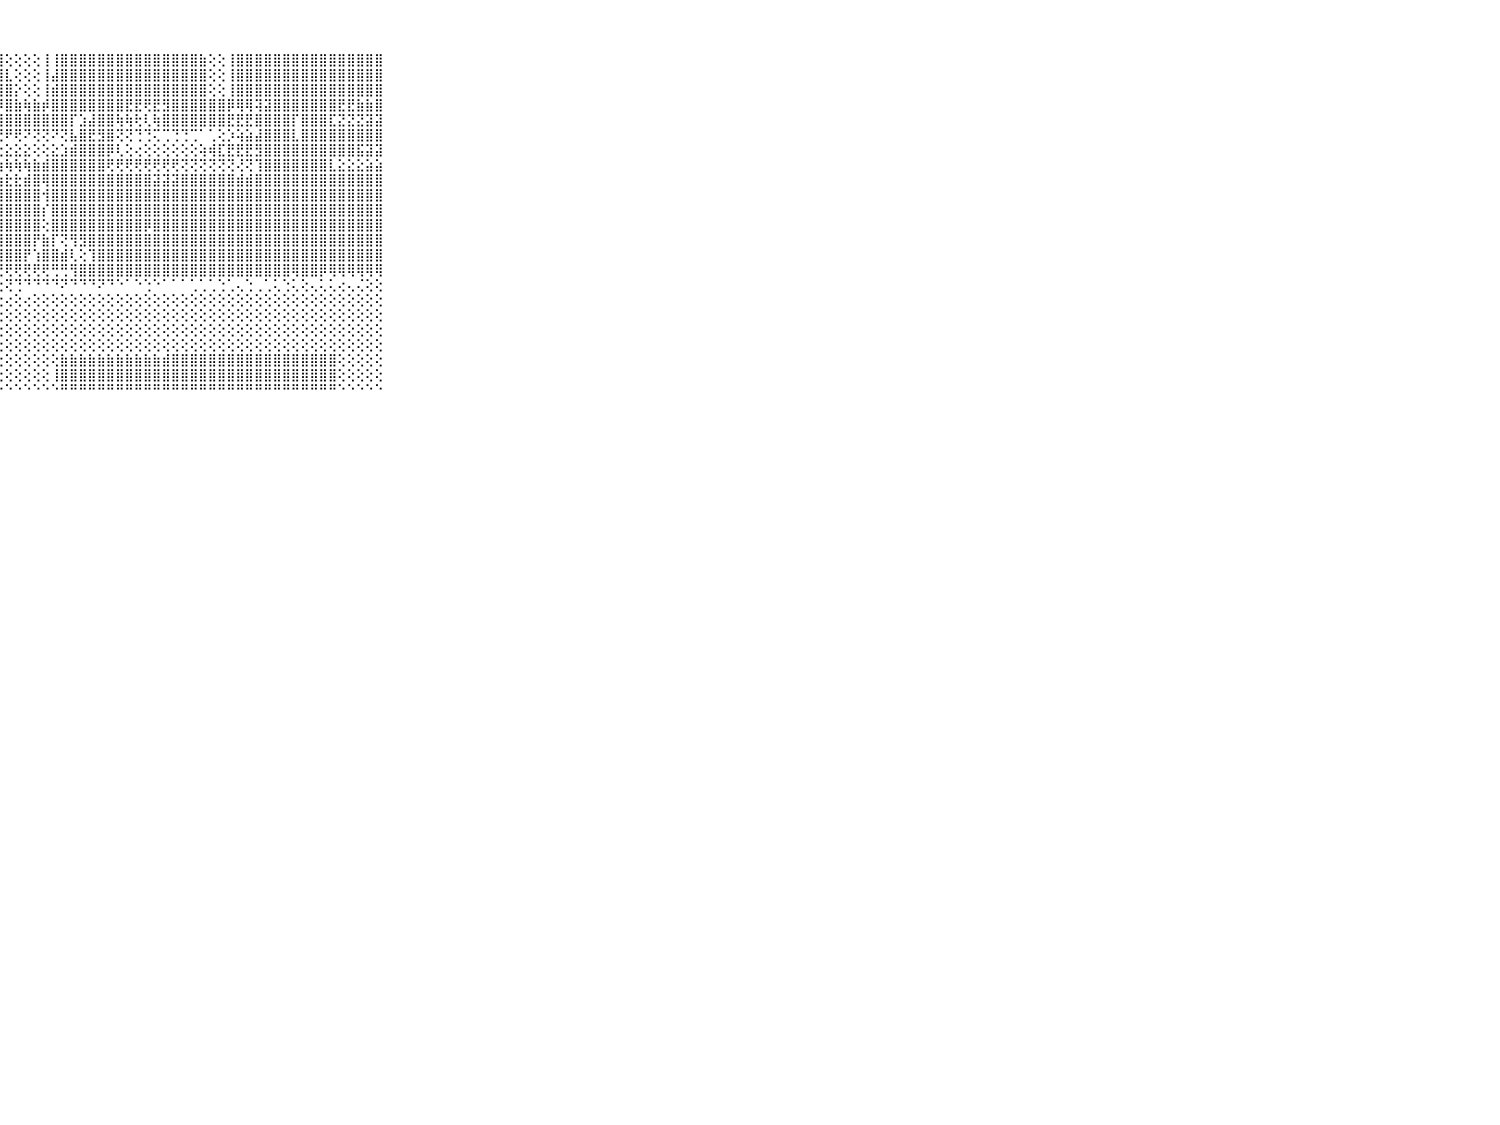

⠀⠀⠀⠀⠀⠀⠀⠀⠀⠀⠀⢕⢕⣿⣿⣿⣿⣿⣿⣿⣿⣿⣿⣿⣿⣿⣿⣿⢕⢕⢕⢕⢸⢸⣿⣿⣿⣿⣿⣿⣿⣿⣿⣿⣿⣿⣿⣿⣿⣷⢕⢕⢸⣿⣿⣿⣿⣿⣿⣿⣿⣿⣿⣿⣿⣿⣿⣿⣿⠀⠀⠀⠀⠀⠀⠀⠀⠀⠀⠀⠀
⠀⠀⠀⠀⠀⠀⠀⠀⠀⠀⠀⣕⡕⢻⣿⣿⣿⣿⣿⣿⣿⣿⣿⣿⣿⣿⣿⣿⣇⢕⢕⢕⢸⣼⣿⣿⣿⣿⣿⣿⣿⣿⣿⣿⣿⣿⣿⣿⣿⣿⢕⢕⢸⣿⣿⣿⣿⣿⣿⣿⣿⣿⣿⣿⣿⣿⣿⣿⣿⠀⠀⠀⠀⠀⠀⠀⠀⠀⠀⠀⠀
⠀⠀⠀⠀⠀⠀⠀⠀⠀⠀⠀⣷⡕⢸⣿⣿⣿⣿⣿⣿⣿⣿⣿⣿⣿⣿⣿⣿⣿⡕⢕⢕⢸⣾⣿⣿⣿⣿⣿⣿⣿⣿⣿⣿⣿⣿⣿⣿⣿⣿⢕⢕⢸⣿⣿⣿⣿⣿⣿⣿⣿⣿⣿⣿⣿⣿⣿⣿⣿⠀⠀⠀⠀⠀⠀⠀⠀⠀⠀⠀⠀
⠀⠀⠀⠀⠀⠀⠀⠀⠀⠀⠀⣿⢷⣼⡿⣿⢿⢿⡿⣿⢿⢿⡿⢿⣿⢿⣿⡿⣿⣷⢷⣷⡾⣿⣿⣿⣿⣿⣿⣿⣿⣟⣟⢟⣟⣻⣿⣿⣿⣿⣿⣿⡿⢿⢿⢽⣽⣿⣿⣿⣿⣿⣿⣿⣟⣟⣷⣷⣿⠀⠀⠀⠀⠀⠀⠀⠀⠀⠀⠀⠀
⠀⠀⠀⠀⠀⠀⠀⠀⠀⠀⠀⣿⣾⣿⣿⣿⣿⣿⣿⣿⣿⣿⣿⣿⣿⣿⣿⣿⣿⣿⣿⣿⣿⣿⣿⡏⣱⣼⣿⣿⢷⢷⢗⢇⢷⣿⣿⣿⣿⣿⣿⣿⣟⣟⣟⣿⣿⣿⣿⡏⣿⣿⣿⣏⣝⣝⣝⣽⣽⠀⠀⠀⠀⠀⠀⠀⠀⠀⠀⠀⠀
⠀⠀⠀⠀⠀⠀⠀⠀⠀⠀⠀⠟⠟⠟⠟⠟⠟⢟⠟⢟⢟⢟⢛⠟⠟⠟⠟⢟⠟⢟⠝⢝⢝⠝⢝⣧⣿⣟⣻⣿⢝⢝⢙⢙⢍⢉⢙⢙⢉⠁⢁⢕⡱⢵⣵⣼⣿⣿⣿⣇⣿⣿⣿⣿⣿⣿⣿⣿⣿⠀⠀⠀⠀⠀⠀⠀⠀⠀⠀⠀⠀
⠀⠀⠀⠀⠀⠀⠀⠀⠀⠀⠀⣿⣿⣯⣵⣧⣵⣕⣵⣵⣵⣵⣵⣥⣵⣥⣕⣕⣕⣕⣕⢕⢕⣕⣱⣾⣿⣿⣿⡿⢇⢕⢔⢕⢕⢕⢕⢕⢕⢵⢾⣏⣟⣟⣟⣻⣿⣿⣿⣿⣿⣿⣿⣿⣿⣿⣯⣽⣽⠀⠀⠀⠀⠀⠀⠀⠀⠀⠀⠀⠀
⠀⠀⠀⠀⠀⠀⠀⠀⠀⠀⠀⣿⣿⣿⣿⣿⣿⣿⣷⡷⢷⢷⢷⢷⢷⢷⢷⢷⢷⢷⢷⣷⣾⣿⣿⣿⣿⣿⣿⢟⢟⢟⢟⢟⢟⢟⢟⢝⢝⢝⢝⢝⢝⢜⢝⢹⣿⣿⣿⣿⣿⣿⣿⣇⣕⣕⣕⣵⣵⠀⠀⠀⠀⠀⠀⠀⠀⠀⠀⠀⠀
⠀⠀⠀⠀⠀⠀⠀⠀⠀⠀⠀⣿⣿⣿⣿⣿⣿⣿⣿⣷⣷⣷⣷⣷⣷⡷⣷⣷⣗⣗⣾⣿⢿⣿⣿⣿⣿⣿⣿⣿⣿⣿⣿⣿⣽⣽⣽⣿⣿⣿⣿⣿⣿⣾⣾⣿⣿⣿⣿⣿⣿⣿⣿⣿⣿⣿⣿⣿⣿⠀⠀⠀⠀⠀⠀⠀⠀⠀⠀⠀⠀
⠀⠀⠀⠀⠀⠀⠀⠀⠀⠀⠀⣿⣿⣿⣿⣿⣿⣿⣿⣿⣿⣿⣿⣿⣿⣿⣿⣿⣿⣿⣿⣿⢺⣿⣿⣿⣿⣿⣿⣿⣿⣿⣿⣿⣿⣿⣿⣿⣿⣿⣿⣿⣿⣿⣿⣿⣿⣿⣿⣿⣿⣿⣿⣿⣿⣿⣿⣿⣿⠀⠀⠀⠀⠀⠀⠀⠀⠀⠀⠀⠀
⠀⠀⠀⠀⠀⠀⠀⠀⠀⠀⠀⣿⣿⣿⣿⣿⣿⣿⣿⣿⣿⣿⣿⣿⣿⣿⢸⣿⣿⣿⣿⣿⡎⣿⣿⣿⣿⣿⣿⣿⣿⣿⣿⣿⣿⣿⣿⣿⣿⣿⣿⣿⣿⣿⣿⣿⣿⣿⣿⣿⣿⣿⣿⣿⣿⣿⣿⣿⣿⠀⠀⠀⠀⠀⠀⠀⠀⠀⠀⠀⠀
⠀⠀⠀⠀⠀⠀⠀⠀⠀⠀⠀⣿⣿⣿⣿⣿⣿⣿⣿⣿⣿⣿⣿⣿⣿⣿⢾⣿⣿⣿⣿⣿⢕⣿⣿⣿⣿⣿⣿⣿⣿⣿⣿⡿⣿⣿⣿⣿⣿⣿⣿⣿⣿⣿⣿⣿⣿⣿⣿⣿⣿⣿⣿⣿⣿⣿⣿⣿⣿⠀⠀⠀⠀⠀⠀⠀⠀⠀⠀⠀⠀
⠀⠀⠀⠀⠀⠀⠀⠀⠀⠀⠀⣿⣿⣿⣿⣿⣿⣿⣿⣿⣿⣿⣿⣿⣿⣿⣼⣿⣿⣿⣿⡟⣷⡏⢝⢻⣻⣿⣿⣿⣿⣿⣿⣿⣿⣿⣿⣿⣿⣿⣿⣿⣿⣿⣿⣿⣿⣿⣿⣿⣿⣿⣿⣿⣿⣿⣿⣿⣿⠀⠀⠀⠀⠀⠀⠀⠀⠀⠀⠀⠀
⠀⠀⠀⠀⠀⠀⠀⠀⠀⠀⠀⣿⣿⣿⣿⣿⣿⣿⣿⣿⣿⣿⣿⣿⣿⣿⣿⣿⣿⣿⡟⢱⣿⣿⣾⢇⢕⢹⣿⣿⣿⣿⣿⣿⣿⣿⣿⣿⣿⣿⣿⣿⣿⣿⣿⣿⣿⣿⣿⣿⣿⣿⣿⣿⣿⣿⣿⣿⣿⠀⠀⠀⠀⠀⠀⠀⠀⠀⠀⠀⠀
⠀⠀⠀⠀⠀⠀⠀⠀⠀⠀⠀⣿⣿⣿⣿⣿⣿⣿⣿⣿⣿⣿⣿⢟⢻⢿⢻⢟⢟⢟⢟⢟⢟⢛⢛⢻⣿⣿⣿⣿⣿⣿⣿⣿⣿⣿⣿⣿⣿⣿⣿⣿⣿⣿⣿⣿⣿⣿⣿⢿⣿⣿⡿⢿⢿⢿⢿⢿⢿⠀⠀⠀⠀⠀⠀⠀⠀⠀⠀⠀⠀
⠀⠀⠀⠀⠀⠀⠀⠀⠀⠀⠀⠻⠿⠿⠿⠟⢟⢟⢻⢿⢟⢟⢟⢗⢕⢜⢝⢕⢝⢙⠙⠙⠙⠙⠝⠙⠙⠙⠝⠙⠑⠁⠑⢑⠑⠁⠁⠁⢁⢁⢁⢑⢁⢄⢑⢀⢁⢅⢑⢅⢕⢄⢅⢅⢔⢄⢌⢕⢕⠀⠀⠀⠀⠀⠀⠀⠀⠀⠀⠀⠀
⠀⠀⠀⠀⠀⠀⠀⠀⠀⠀⠀⢀⢁⢅⢌⢝⢝⢝⢝⢗⢇⢔⢔⢔⢔⢕⢔⢔⢔⢕⢔⢕⢕⢕⢕⢕⢕⢕⢕⢕⢕⢕⢕⢕⢕⢕⢕⢕⢕⢕⢕⢕⢕⢕⢕⢕⢕⢕⢕⢕⢕⢕⢕⢕⢕⢕⢕⢕⢕⠀⠀⠀⠀⠀⠀⠀⠀⠀⠀⠀⠀
⠀⠀⠀⠀⠀⠀⠀⠀⠀⠀⠀⢅⢕⢕⢕⢕⢕⢕⢕⢕⢕⢕⢕⢕⢕⢕⢕⢕⢕⢕⢕⢕⢕⢕⢕⢕⢕⢕⢕⢕⢕⢕⢕⢕⢕⢕⢕⢕⢕⢕⢕⢕⢕⢕⢕⢕⢕⢕⢕⢕⢕⢕⢕⢕⢕⢕⢕⢕⢕⠀⠀⠀⠀⠀⠀⠀⠀⠀⠀⠀⠀
⠀⠀⠀⠀⠀⠀⠀⠀⠀⠀⠀⢕⢕⢕⢕⢕⢕⢕⢕⢕⢕⢕⢕⢕⢕⢕⢕⢕⢕⢕⢕⢕⢕⢕⢕⢕⢕⢕⢕⢕⢕⢕⢕⢕⢕⢕⢕⢕⢕⢕⢕⢕⢕⢕⢕⢕⢕⢕⢕⢕⢕⢕⢕⢕⢕⢕⢕⢕⢕⠀⠀⠀⠀⠀⠀⠀⠀⠀⠀⠀⠀
⠀⠀⠀⠀⠀⠀⠀⠀⠀⠀⠀⢕⢕⢕⢕⢕⢕⣕⣕⣕⢕⢕⢕⢕⢕⢕⢕⢕⢕⢕⢕⢕⢕⢕⢕⢕⢕⢕⢕⢕⢕⢕⢕⢕⢕⢕⢕⢕⢕⢕⢕⢕⢕⢕⢕⢕⢕⢕⢕⢕⢕⢕⢕⢕⢕⢕⢕⢕⢕⠀⠀⠀⠀⠀⠀⠀⠀⠀⠀⠀⠀
⠀⠀⠀⠀⠀⠀⠀⠀⠀⠀⠀⣕⣕⣕⣕⣵⣵⣵⣵⢕⢕⢕⢕⢕⢕⢕⢕⢕⢕⢕⢕⢕⢕⢕⣷⣷⣷⣷⣷⣷⣷⣷⣷⣷⣷⣾⣿⣿⣿⣿⣿⣿⣿⣿⣿⣿⣿⣿⣿⣿⣿⣿⣿⣿⢕⢕⢕⢕⢕⠀⠀⠀⠀⠀⠀⠀⠀⠀⠀⠀⠀
⠀⠀⠀⠀⠀⠀⠀⠀⠀⠀⠀⣿⣿⣿⣿⣿⣿⣿⣿⢕⢕⢕⢕⢕⢕⢕⢕⢕⢕⢕⢕⢕⢕⢸⣿⣿⣿⣿⣿⣿⣿⣿⣿⣿⣿⣿⣿⣿⣿⣿⣿⣿⣿⣿⣿⣿⣿⣿⣿⣿⣿⣿⣿⣿⢕⢕⢕⢕⢕⠀⠀⠀⠀⠀⠀⠀⠀⠀⠀⠀⠀
⠀⠀⠀⠀⠀⠀⠀⠀⠀⠀⠀⠛⠛⠛⠛⠛⠛⠛⠛⠑⠑⠑⠑⠑⠑⠑⠑⠑⠑⠑⠑⠑⠑⠑⠛⠛⠛⠛⠛⠛⠛⠛⠛⠛⠛⠛⠛⠛⠛⠛⠛⠛⠛⠛⠛⠛⠛⠛⠛⠛⠛⠛⠛⠛⠑⠑⠑⠑⠑⠀⠀⠀⠀⠀⠀⠀⠀⠀⠀⠀⠀